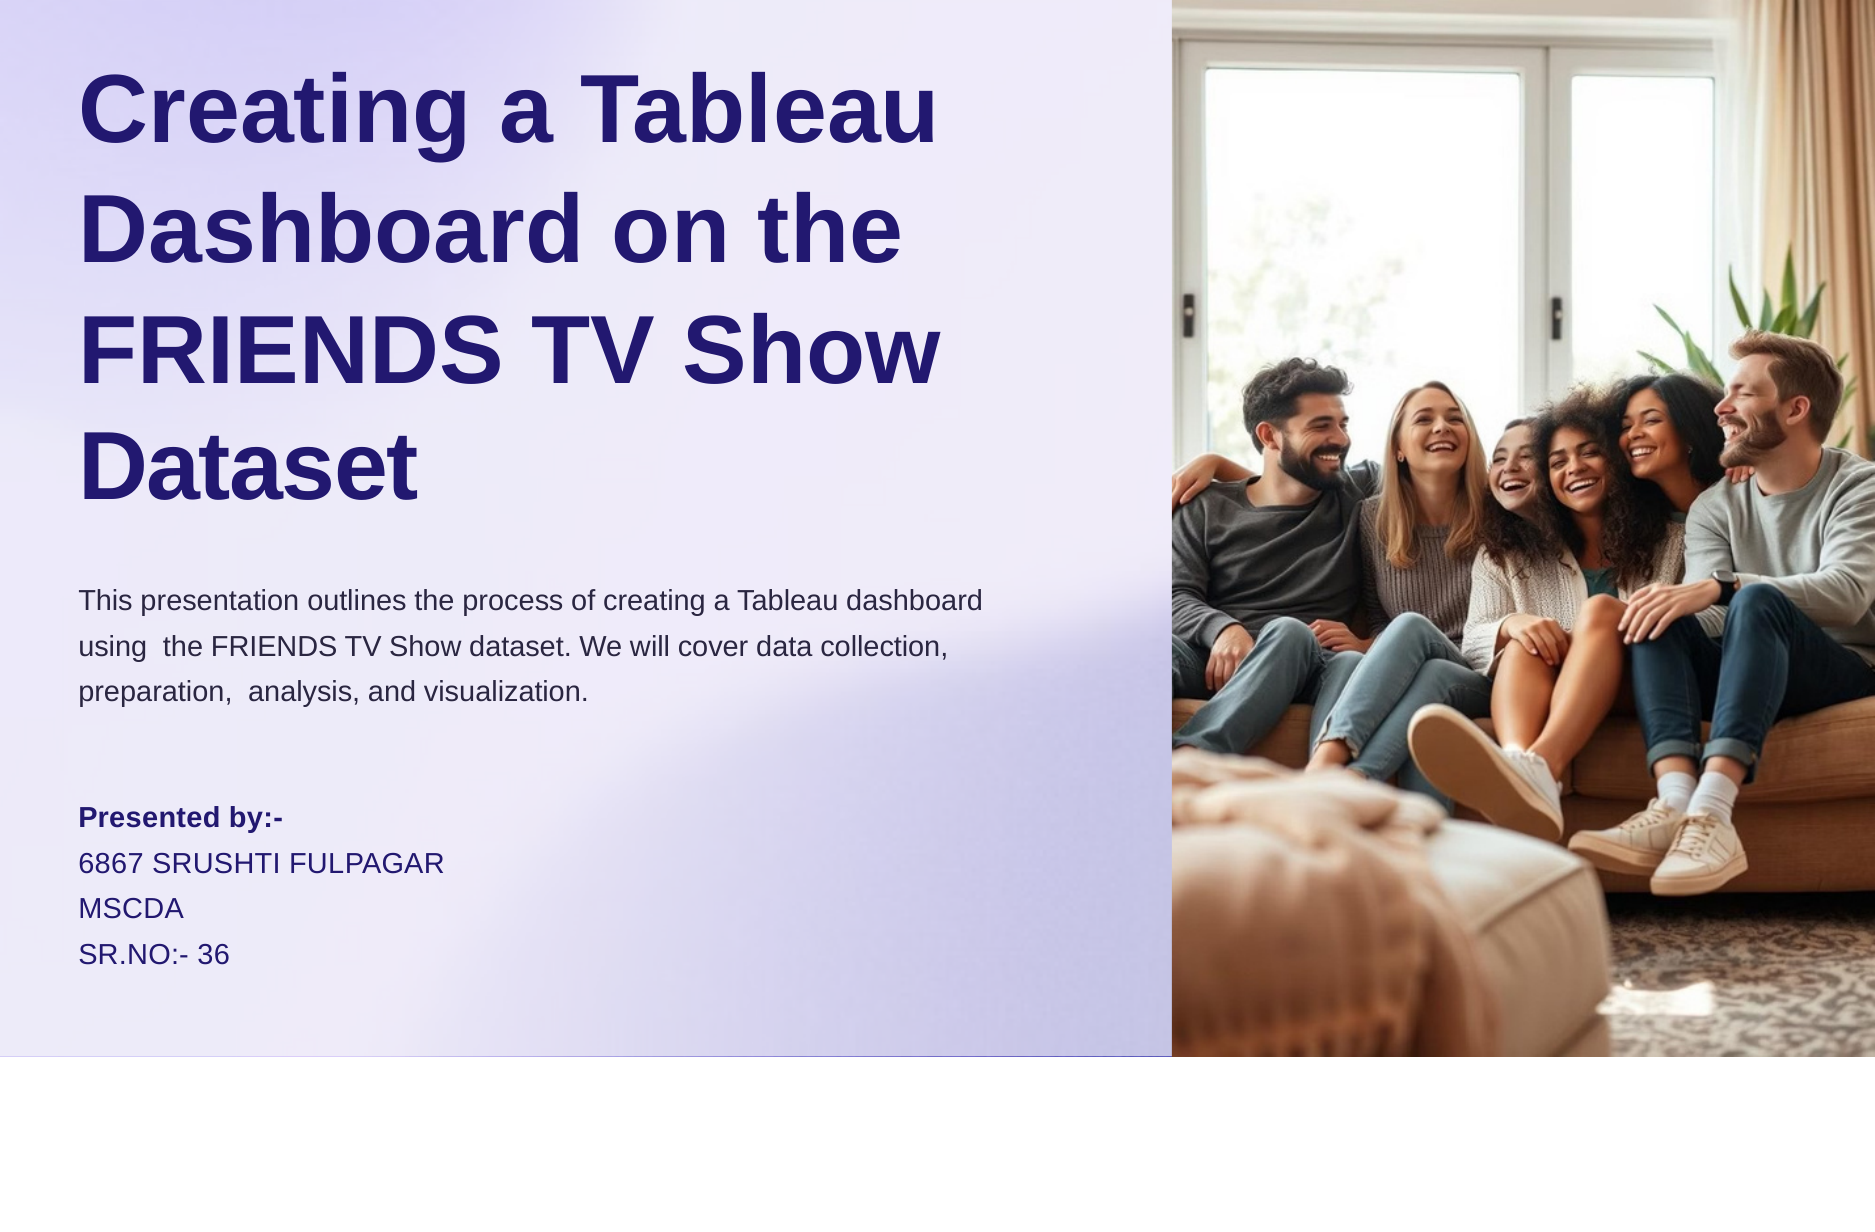

Creating a Tableau
Dashboard on the  FRIENDS TV Show
Dataset
This presentation outlines the process of creating a Tableau dashboard using  the FRIENDS TV Show dataset. We will cover data collection, preparation,  analysis, and visualization.

Presented by:-
6867 SRUSHTI FULPAGAR
MSCDA
SR.NO:- 36